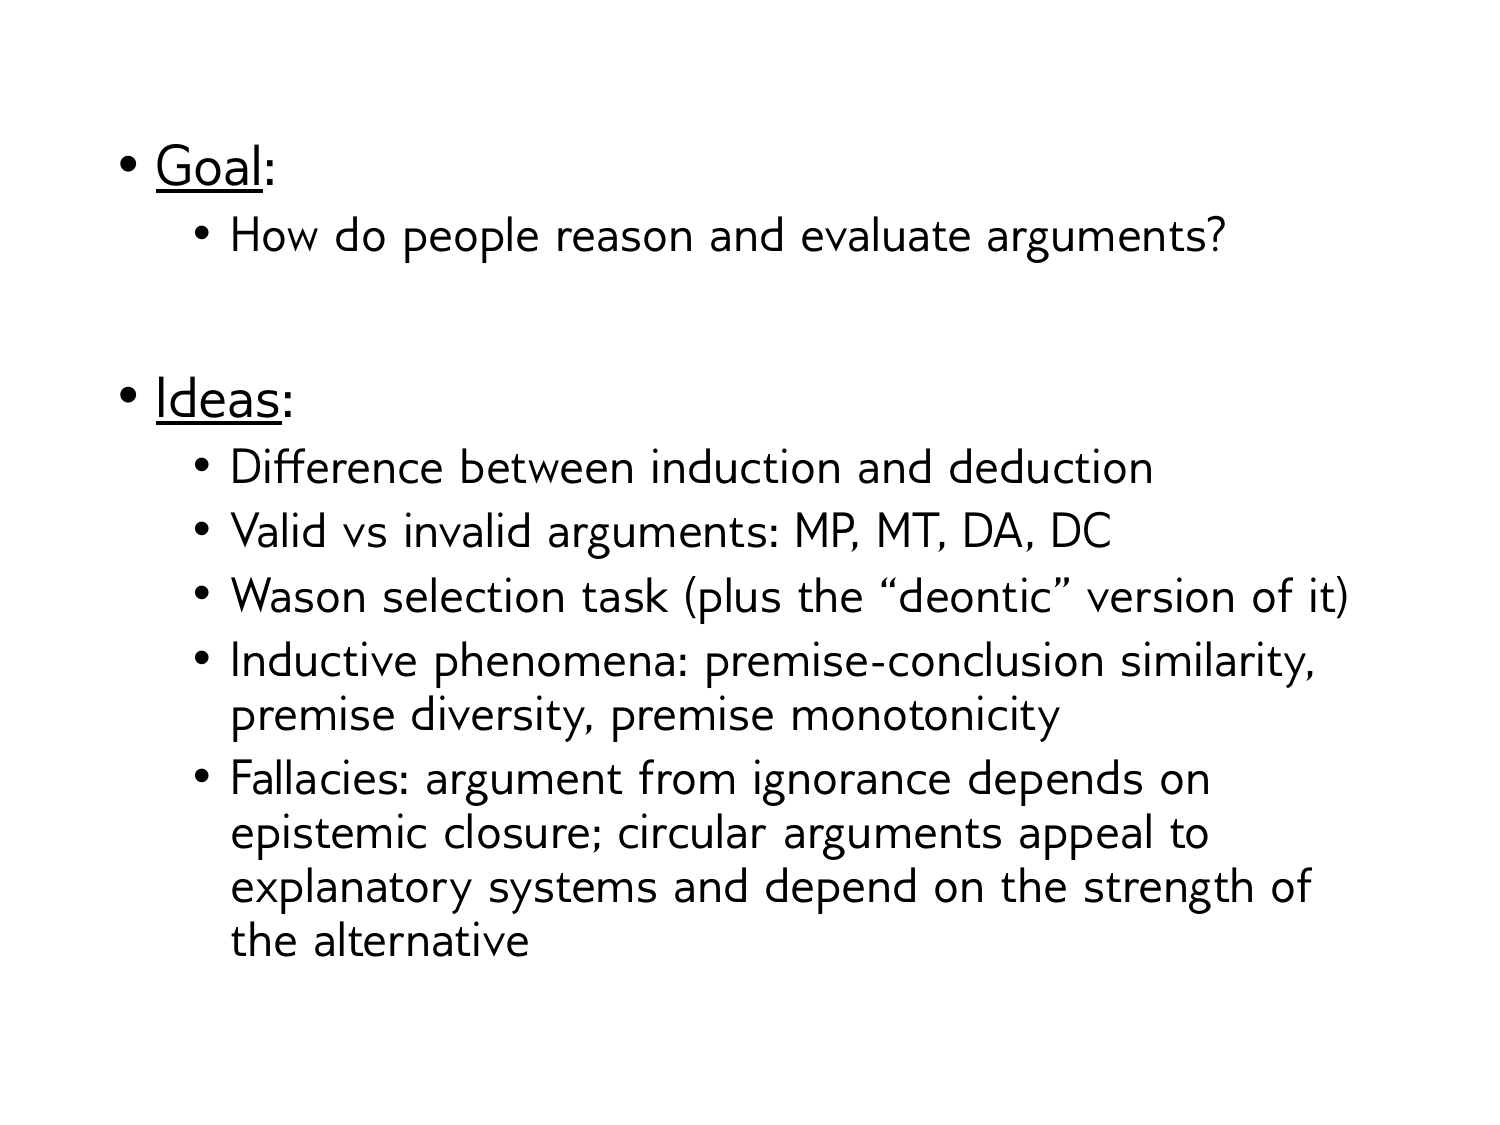

Goal:
How do people reason and evaluate arguments?

Ideas:
Difference between induction and deduction
Valid vs invalid arguments: MP, MT, DA, DC
Wason selection task (plus the “deontic” version of it)
Inductive phenomena: premise-conclusion similarity, premise diversity, premise monotonicity
Fallacies: argument from ignorance depends on epistemic closure; circular arguments appeal to explanatory systems and depend on the strength of the alternative